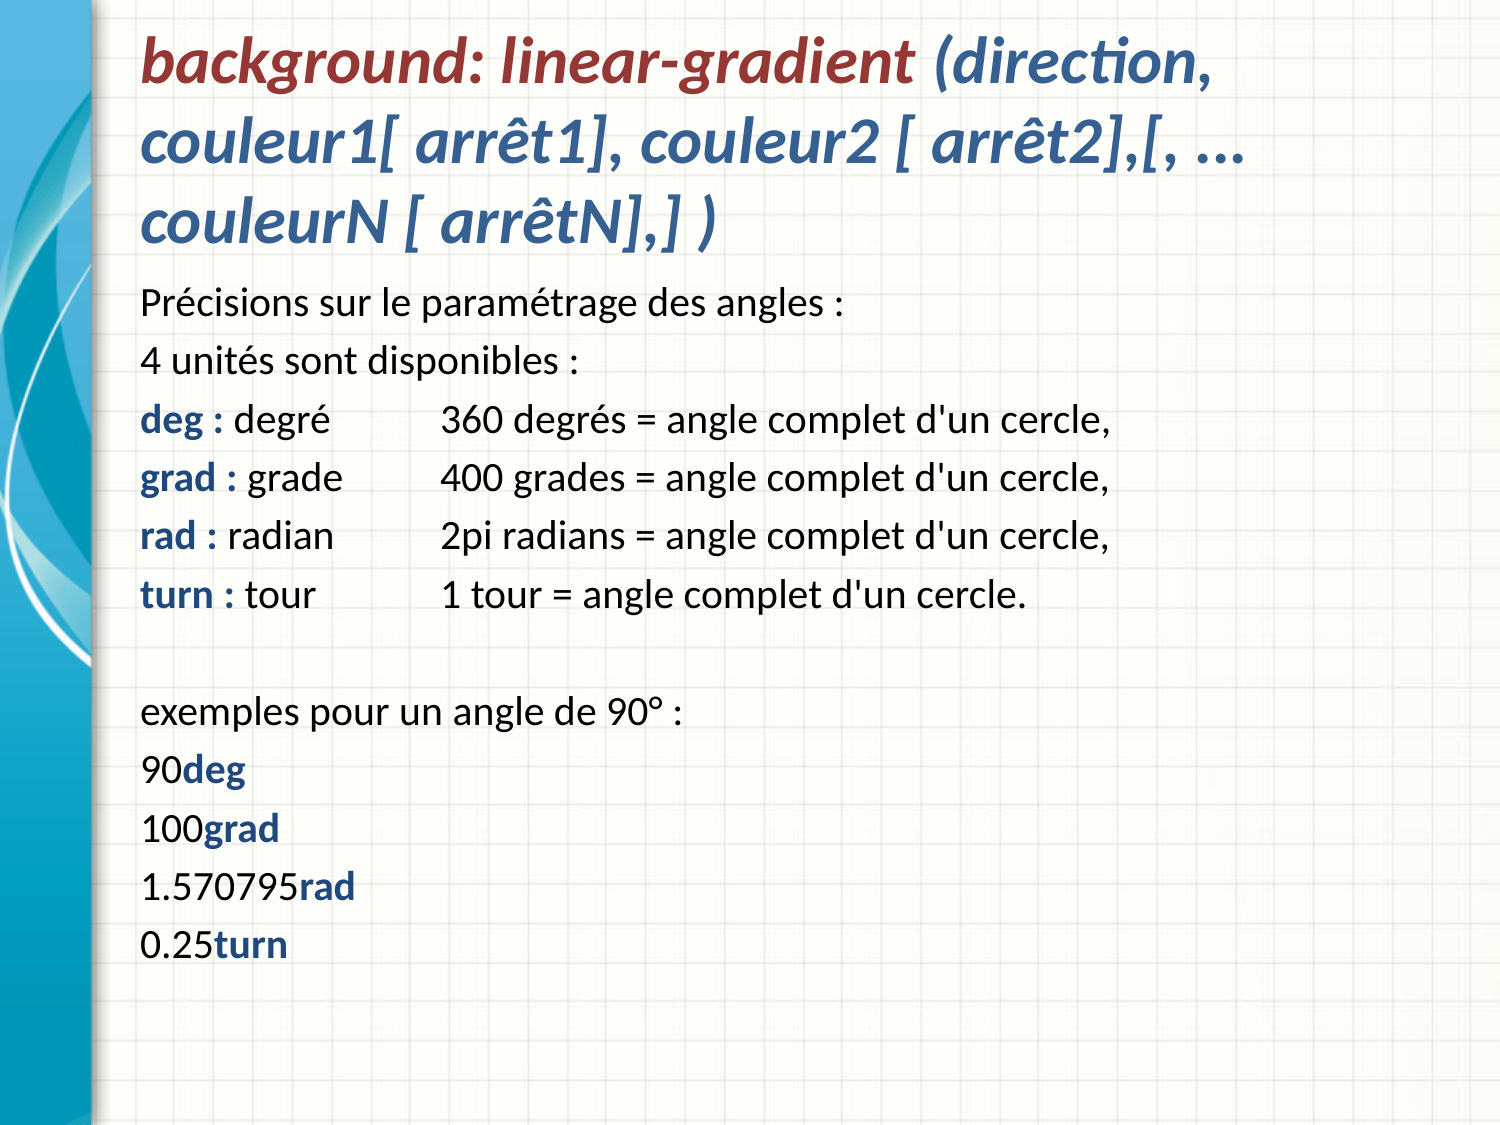

# background: linear-gradient (direction, couleur1[ arrêt1], couleur2 [ arrêt2],[, ... couleurN [ arrêtN],] )
Précisions sur le paramétrage des angles :
4 unités sont disponibles :
deg : degré   	360 degrés = angle complet d'un cercle,
grad : grade	400 grades = angle complet d'un cercle,
rad : radian	2pi radians = angle complet d'un cercle,
turn : tour	1 tour = angle complet d'un cercle.

exemples pour un angle de 90° :
90deg
100grad
1.570795rad
0.25turn